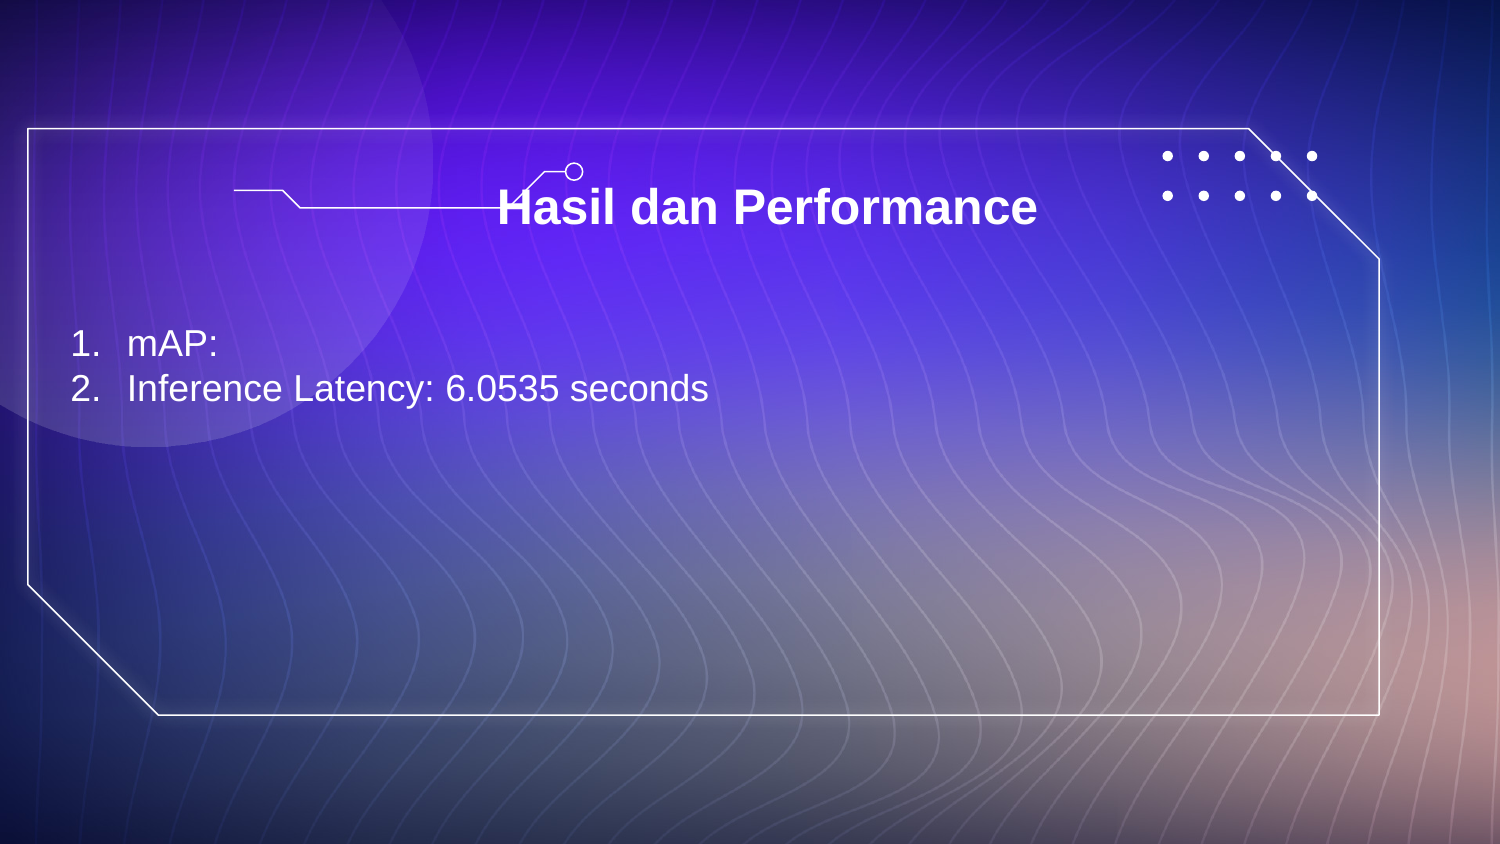

# Hasil dan Performance

mAP:
Inference Latency: 6.0535 seconds